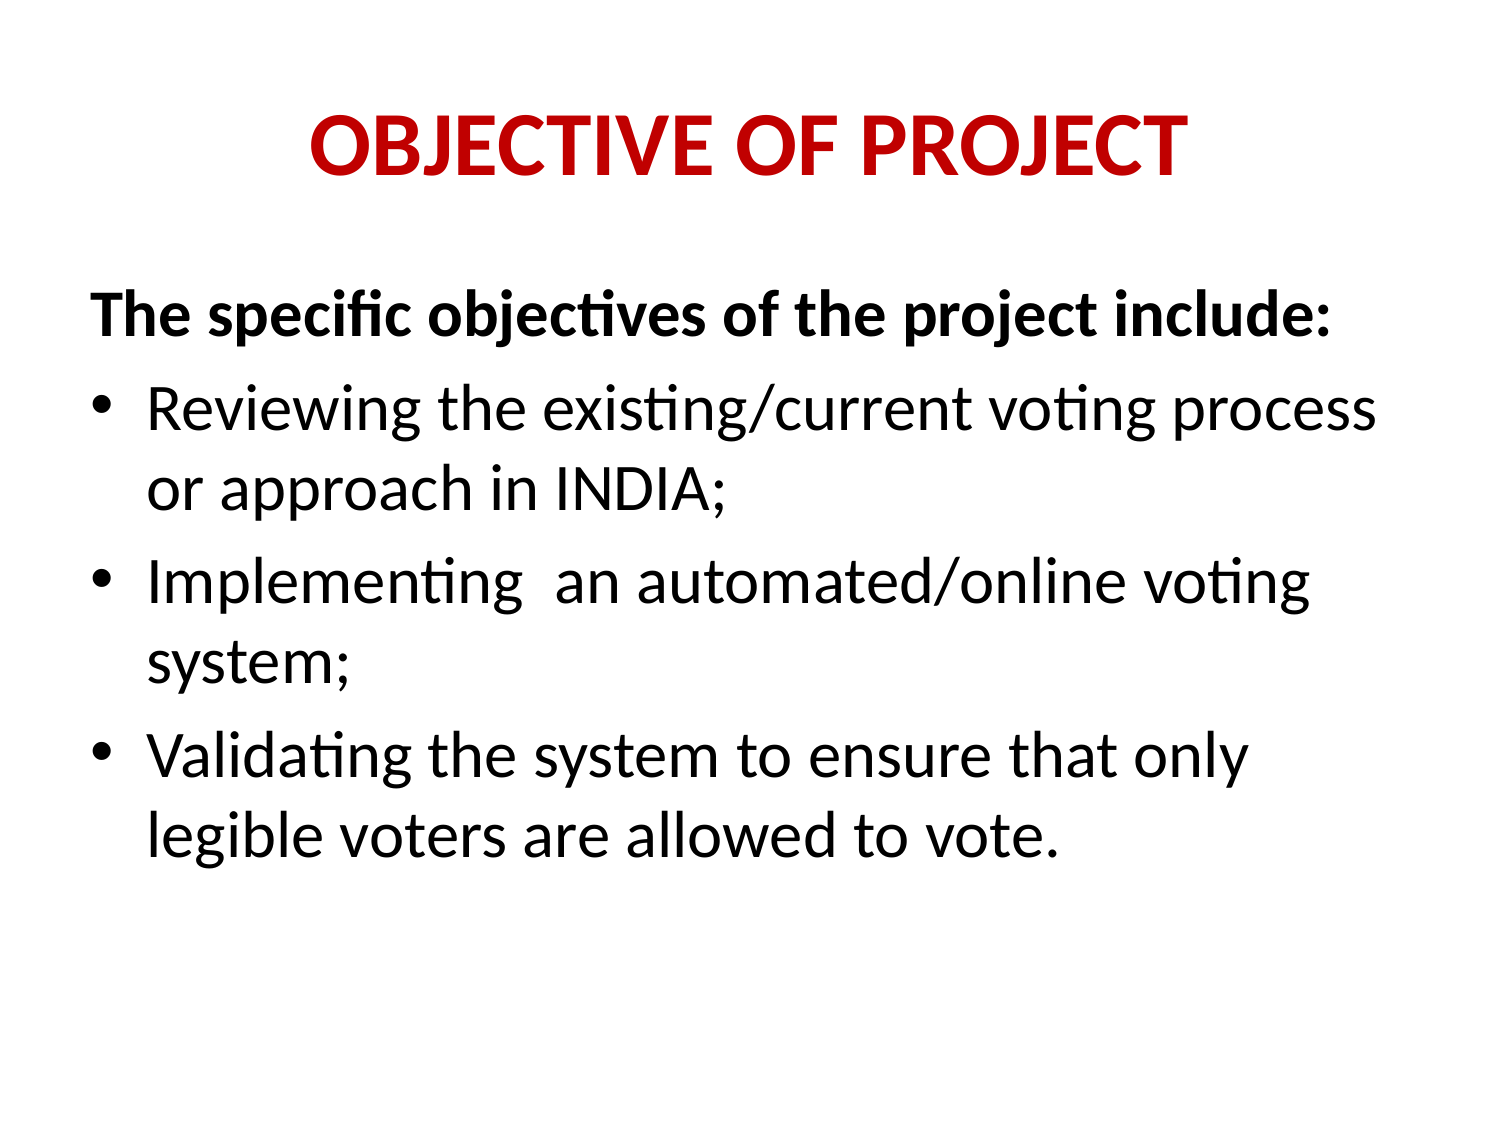

# OBJECTIVE OF PROJECT
The specific objectives of the project include:
Reviewing the existing/current voting process or approach in INDIA;
Implementing  an automated/online voting system;
Validating the system to ensure that only legible voters are allowed to vote.